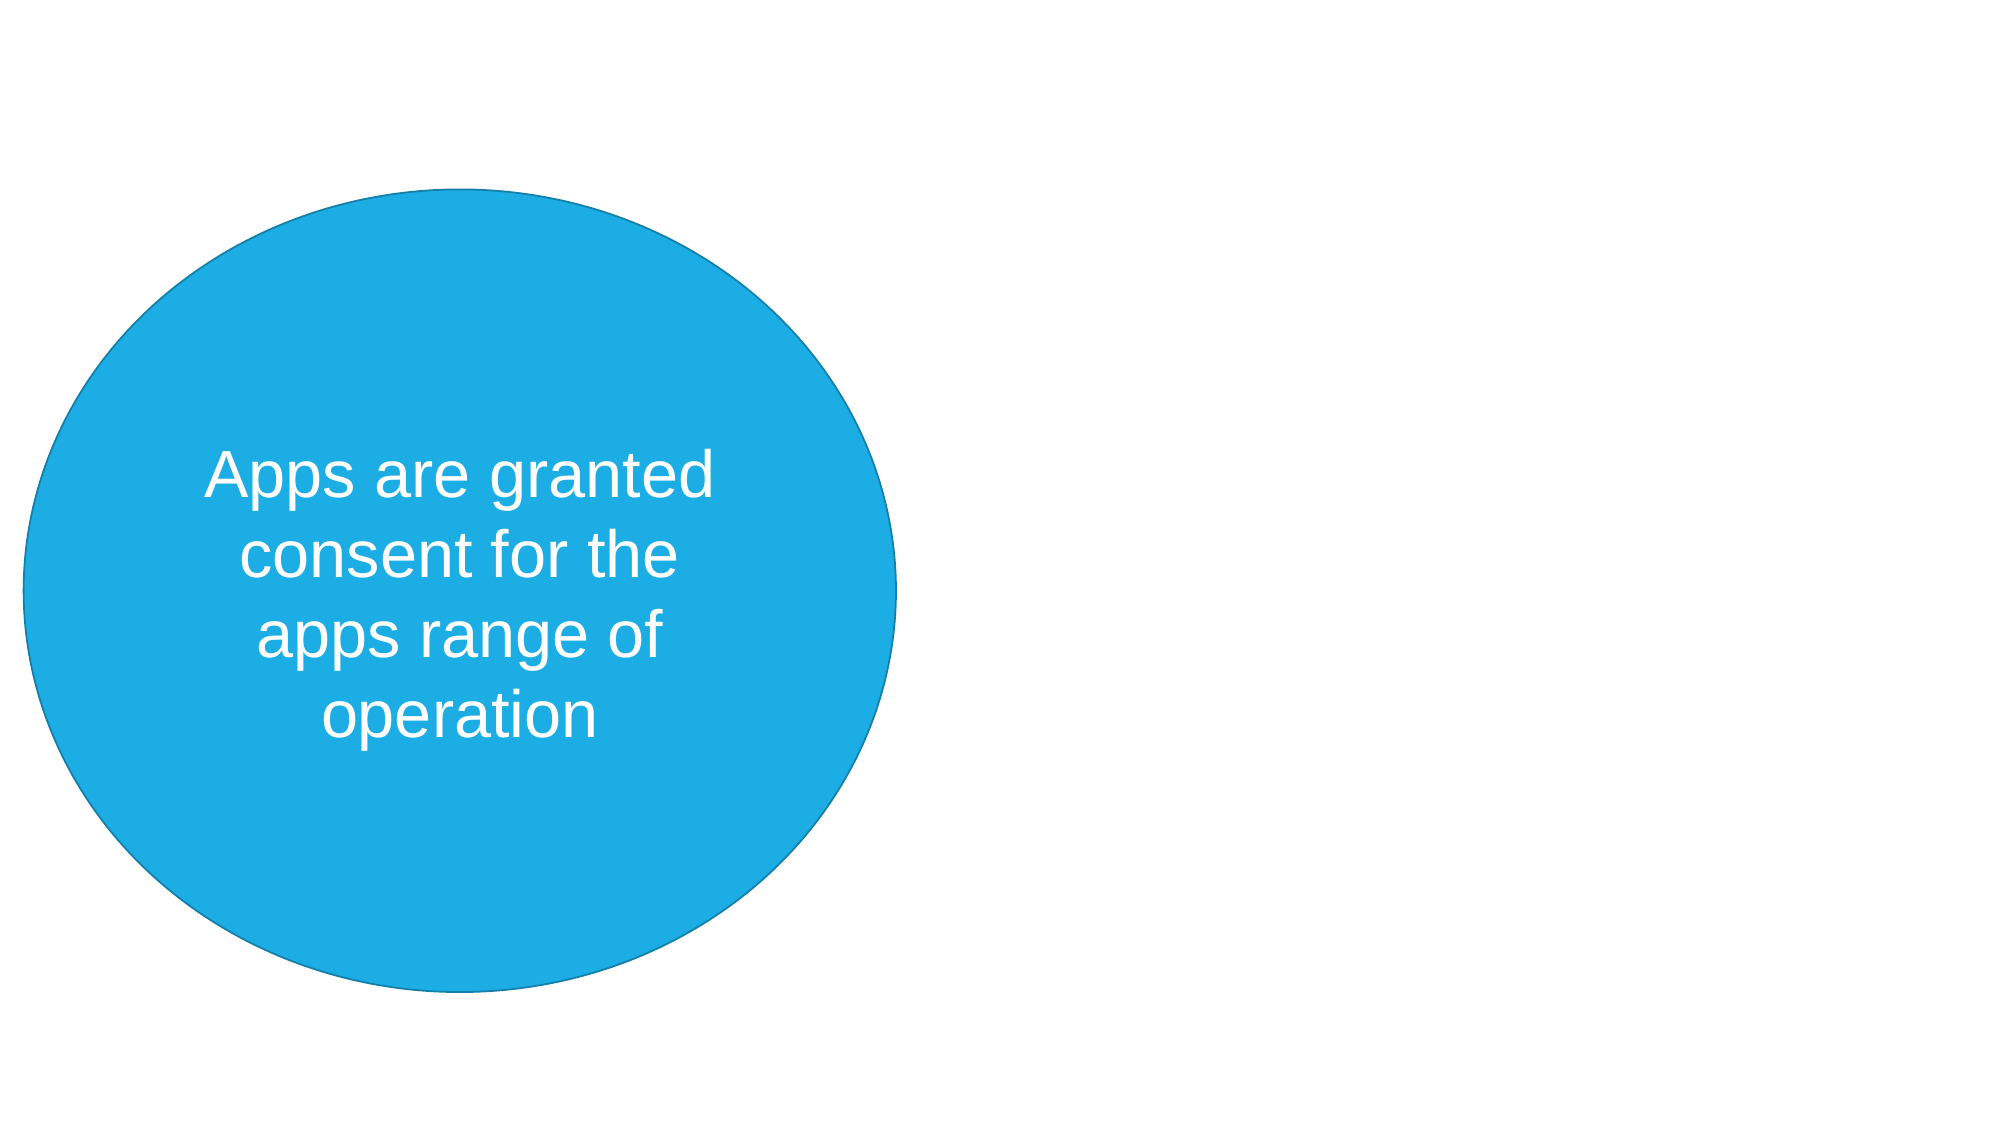

Apps are granted consent for the apps range of operation